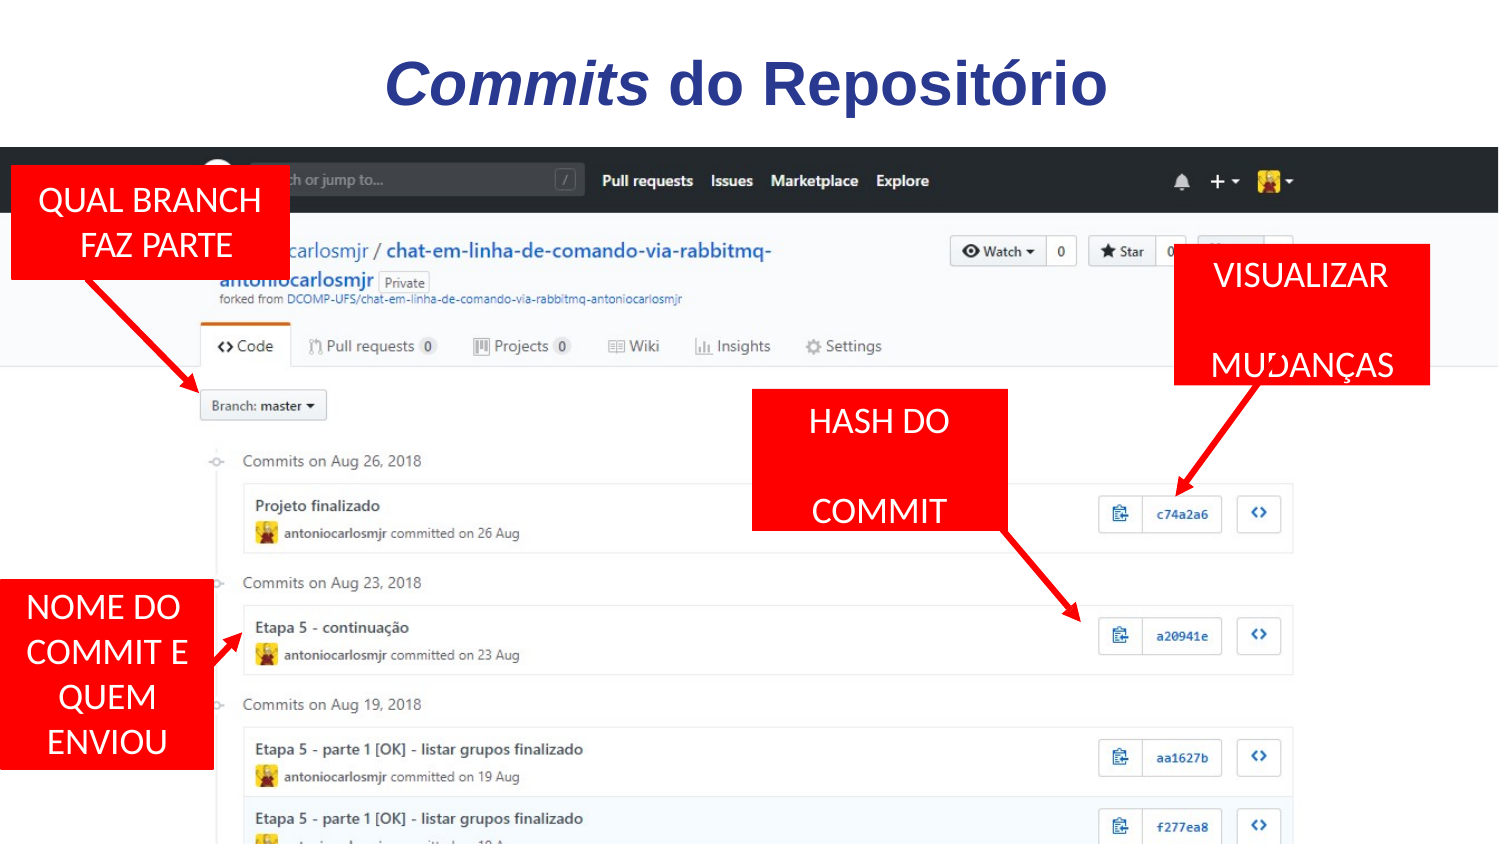

# Commits do Repositório

QUAL BRANCH  FAZ PARTE
VISUALIZAR  MUDANÇAS
HASH DO  COMMIT

NOME DO  COMMIT E  QUEM  ENVIOU